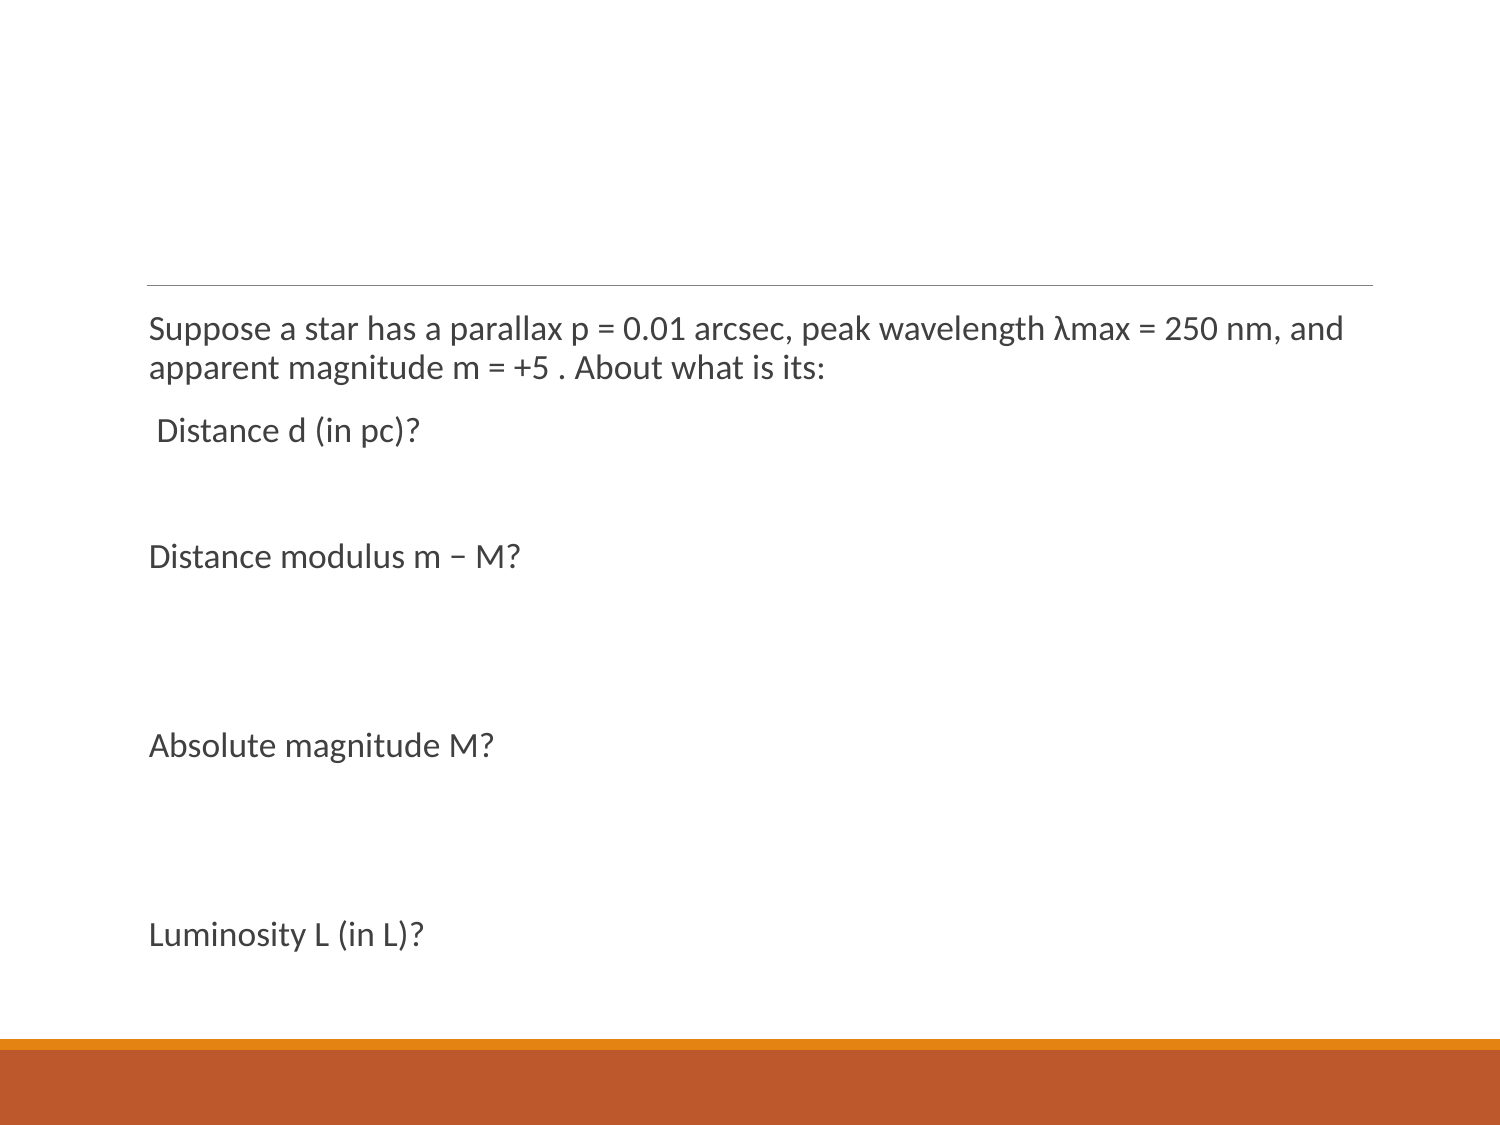

#
Suppose a star has a parallax p = 0.01 arcsec, peak wavelength λmax = 250 nm, and apparent magnitude m = +5 . About what is its:
 Distance d (in pc)?

Distance modulus m − M?

Absolute magnitude M?

Luminosity L (in L)?